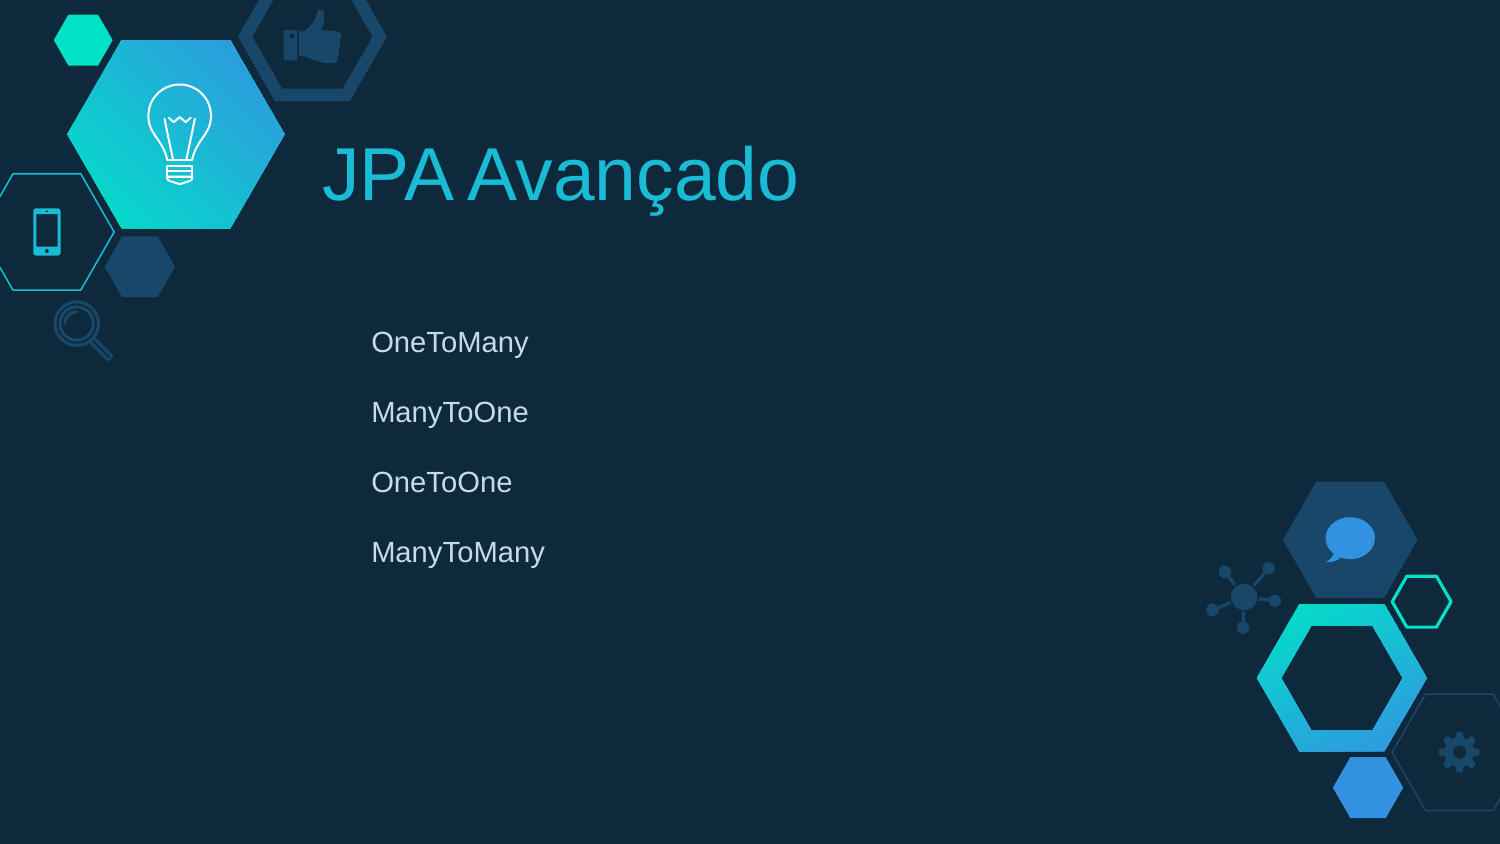

# JPA Avançado

OneToMany

ManyToOne

OneToOne

ManyToMany